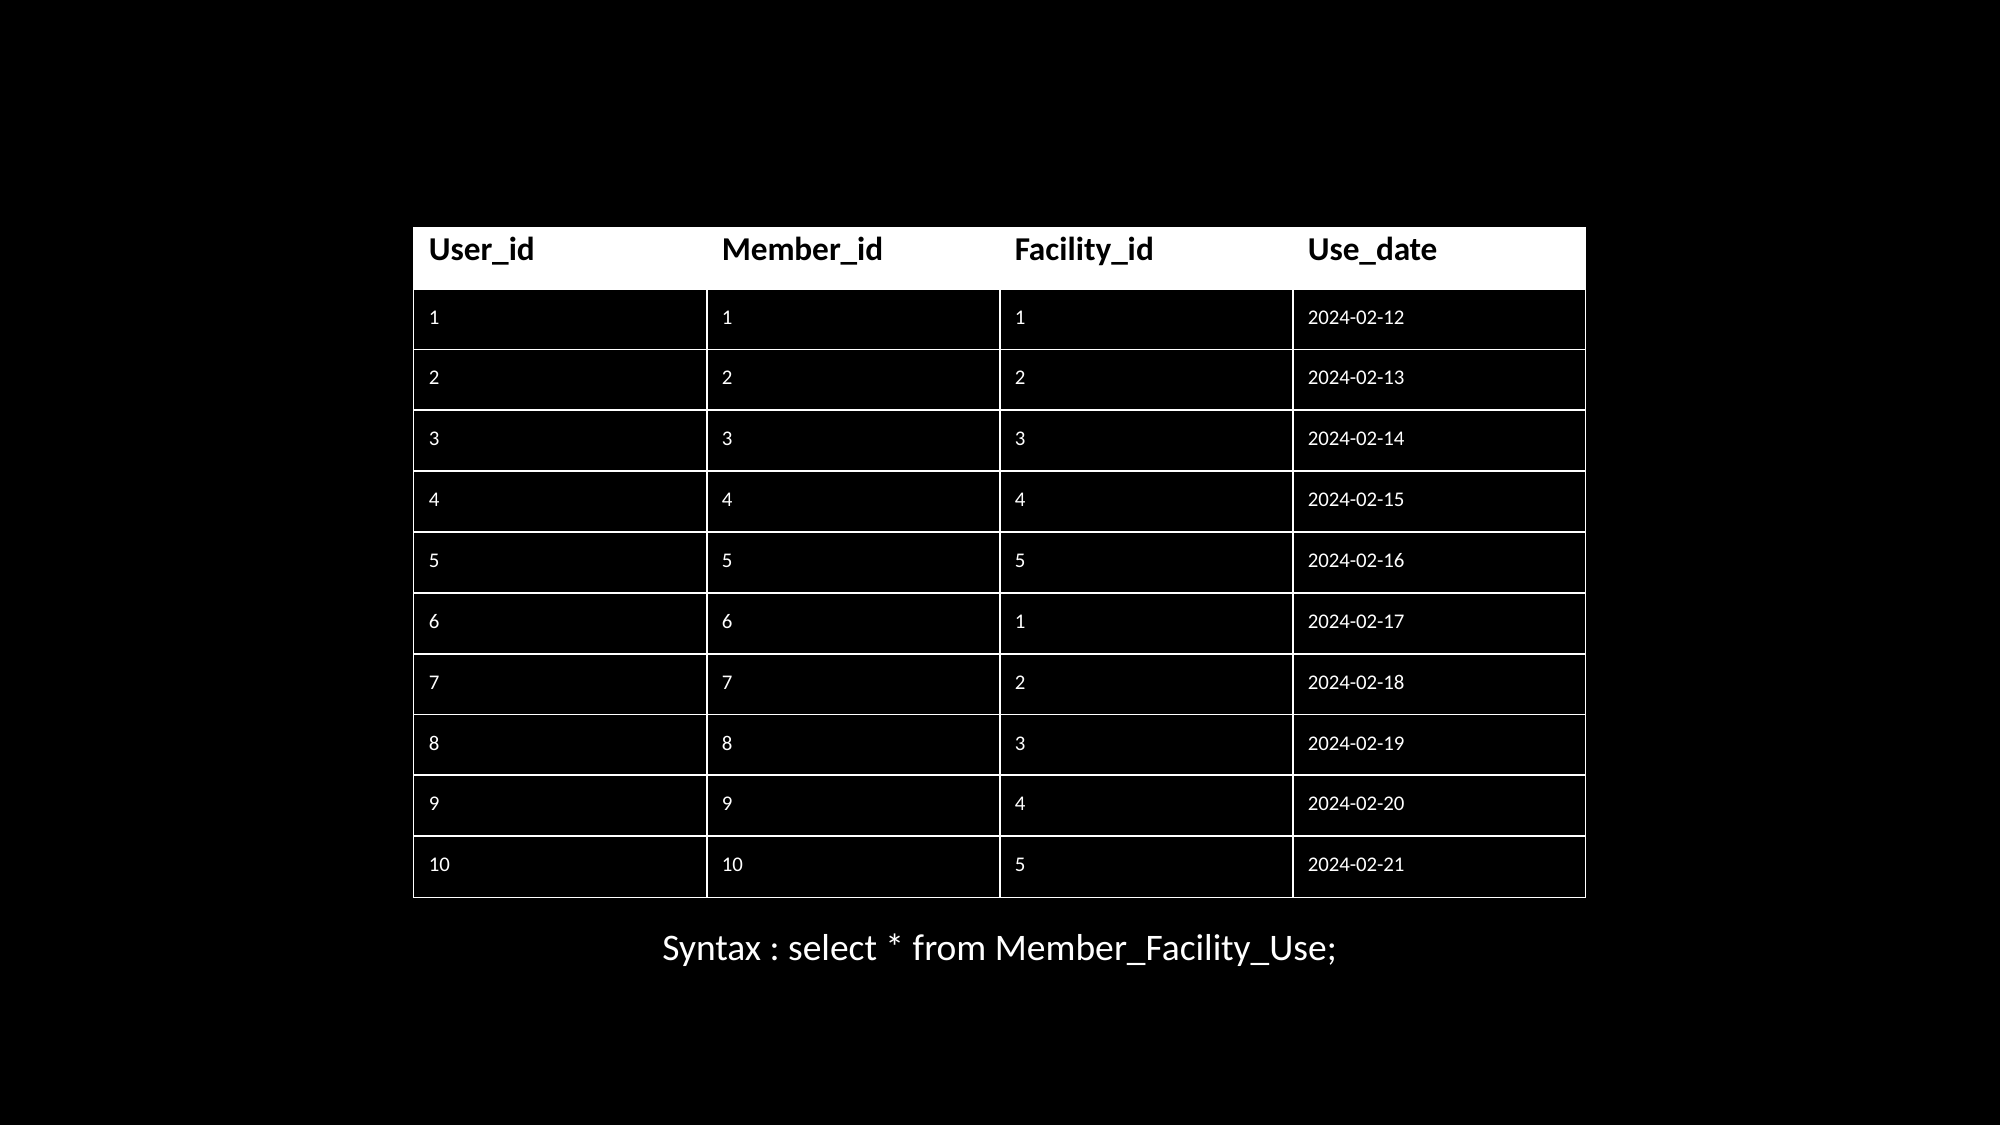

| User\_id | Member\_id | Facility\_id | Use\_date |
| --- | --- | --- | --- |
| 1 | 1 | 1 | 2024-02-12 |
| 2 | 2 | 2 | 2024-02-13 |
| 3 | 3 | 3 | 2024-02-14 |
| 4 | 4 | 4 | 2024-02-15 |
| 5 | 5 | 5 | 2024-02-16 |
| 6 | 6 | 1 | 2024-02-17 |
| 7 | 7 | 2 | 2024-02-18 |
| 8 | 8 | 3 | 2024-02-19 |
| 9 | 9 | 4 | 2024-02-20 |
| 10 | 10 | 5 | 2024-02-21 |
Syntax : select * from Member_Facility_Use;